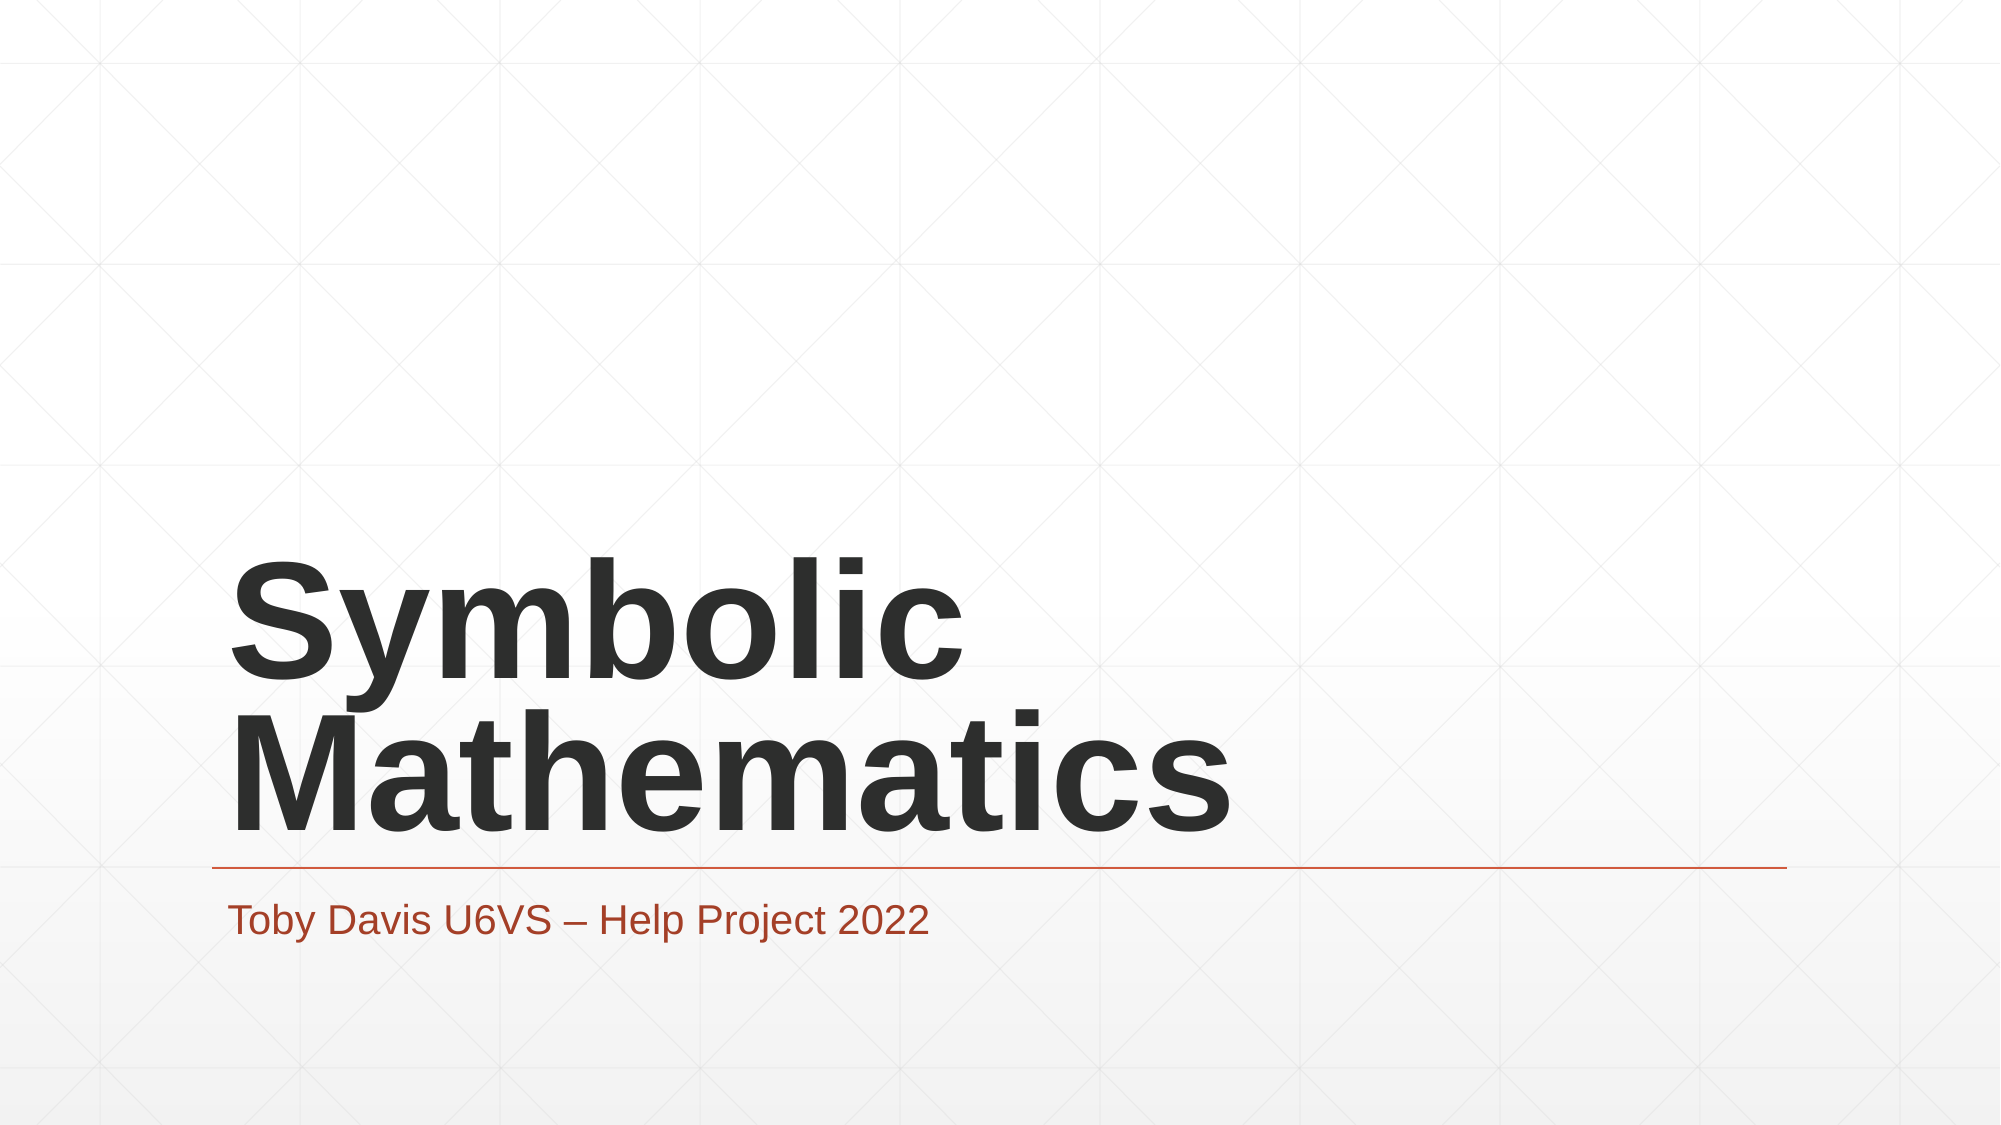

# Symbolic Mathematics
Toby Davis U6VS – Help Project 2022